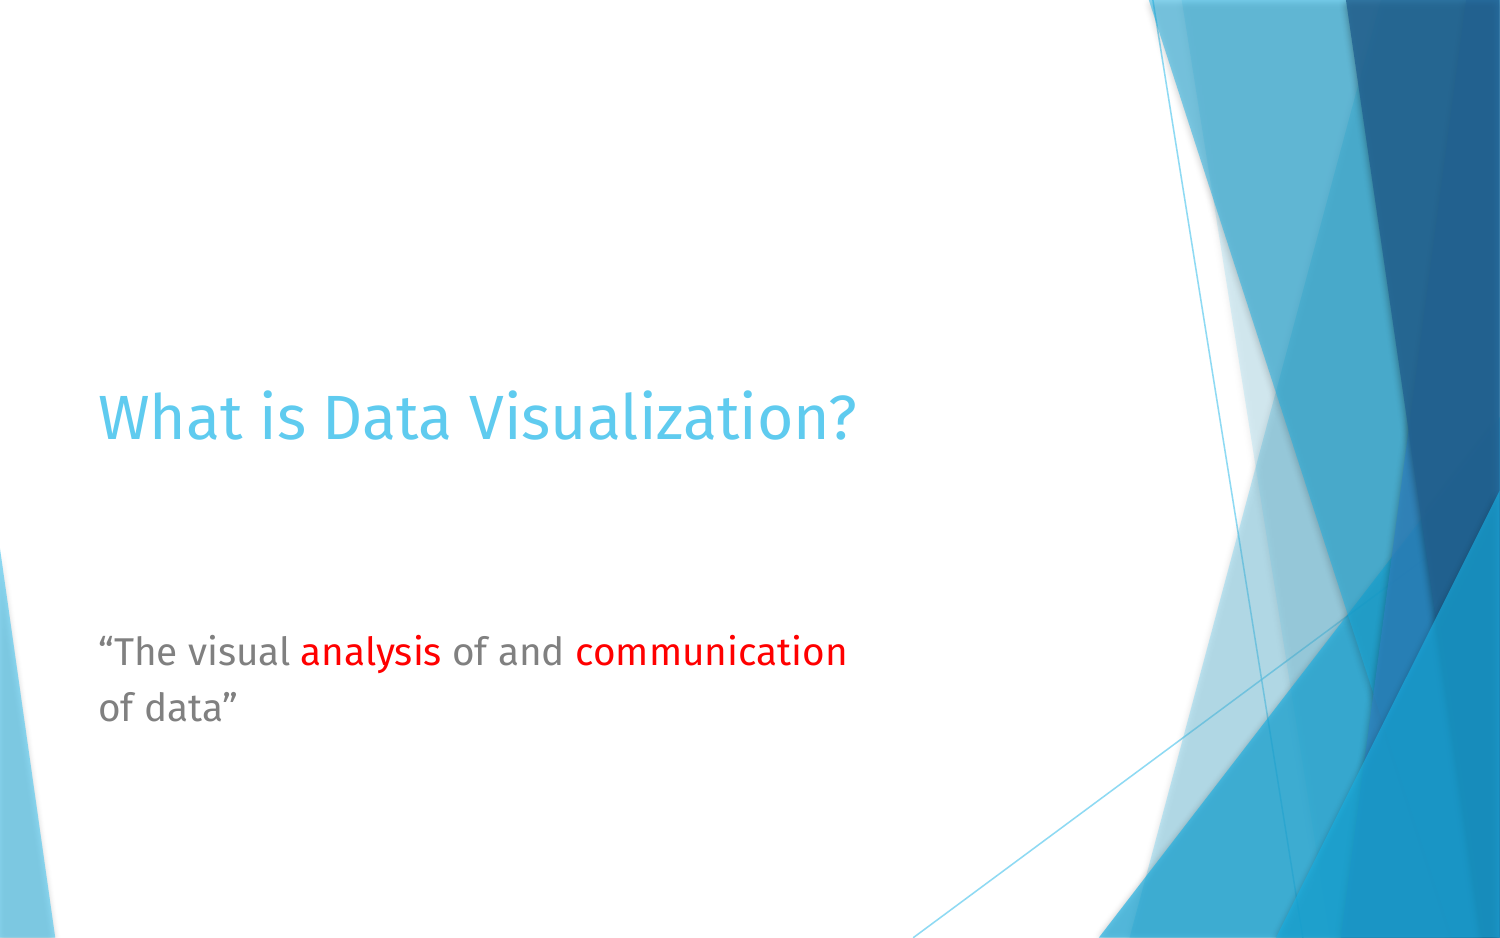

# What is Data Visualization?
“The visual analysis of and communication
of data”